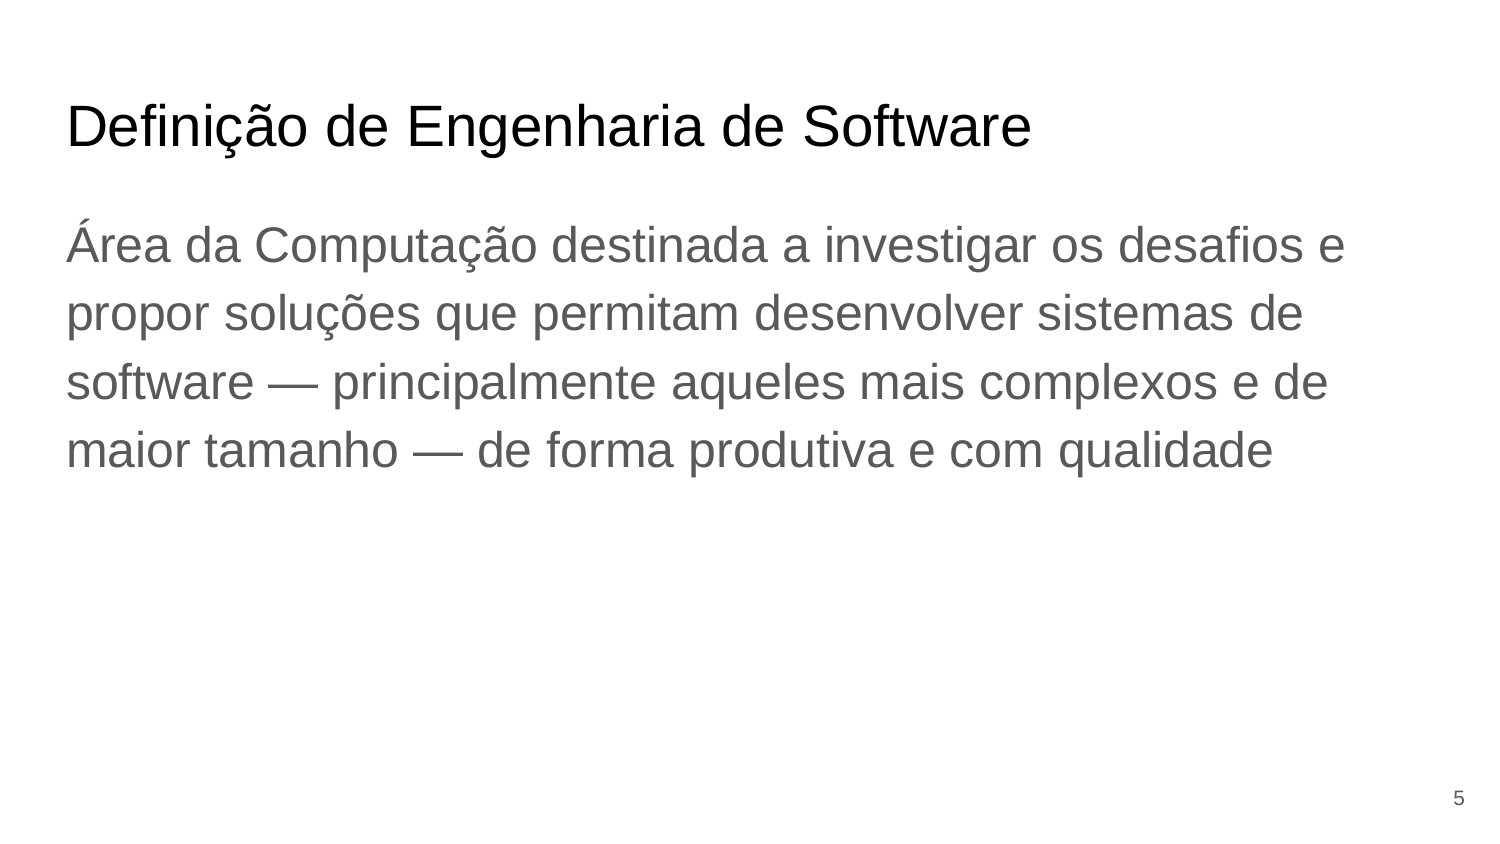

# Definição de Engenharia de Software
Área da Computação destinada a investigar os desafios e propor soluções que permitam desenvolver sistemas de software — principalmente aqueles mais complexos e de maior tamanho — de forma produtiva e com qualidade
5